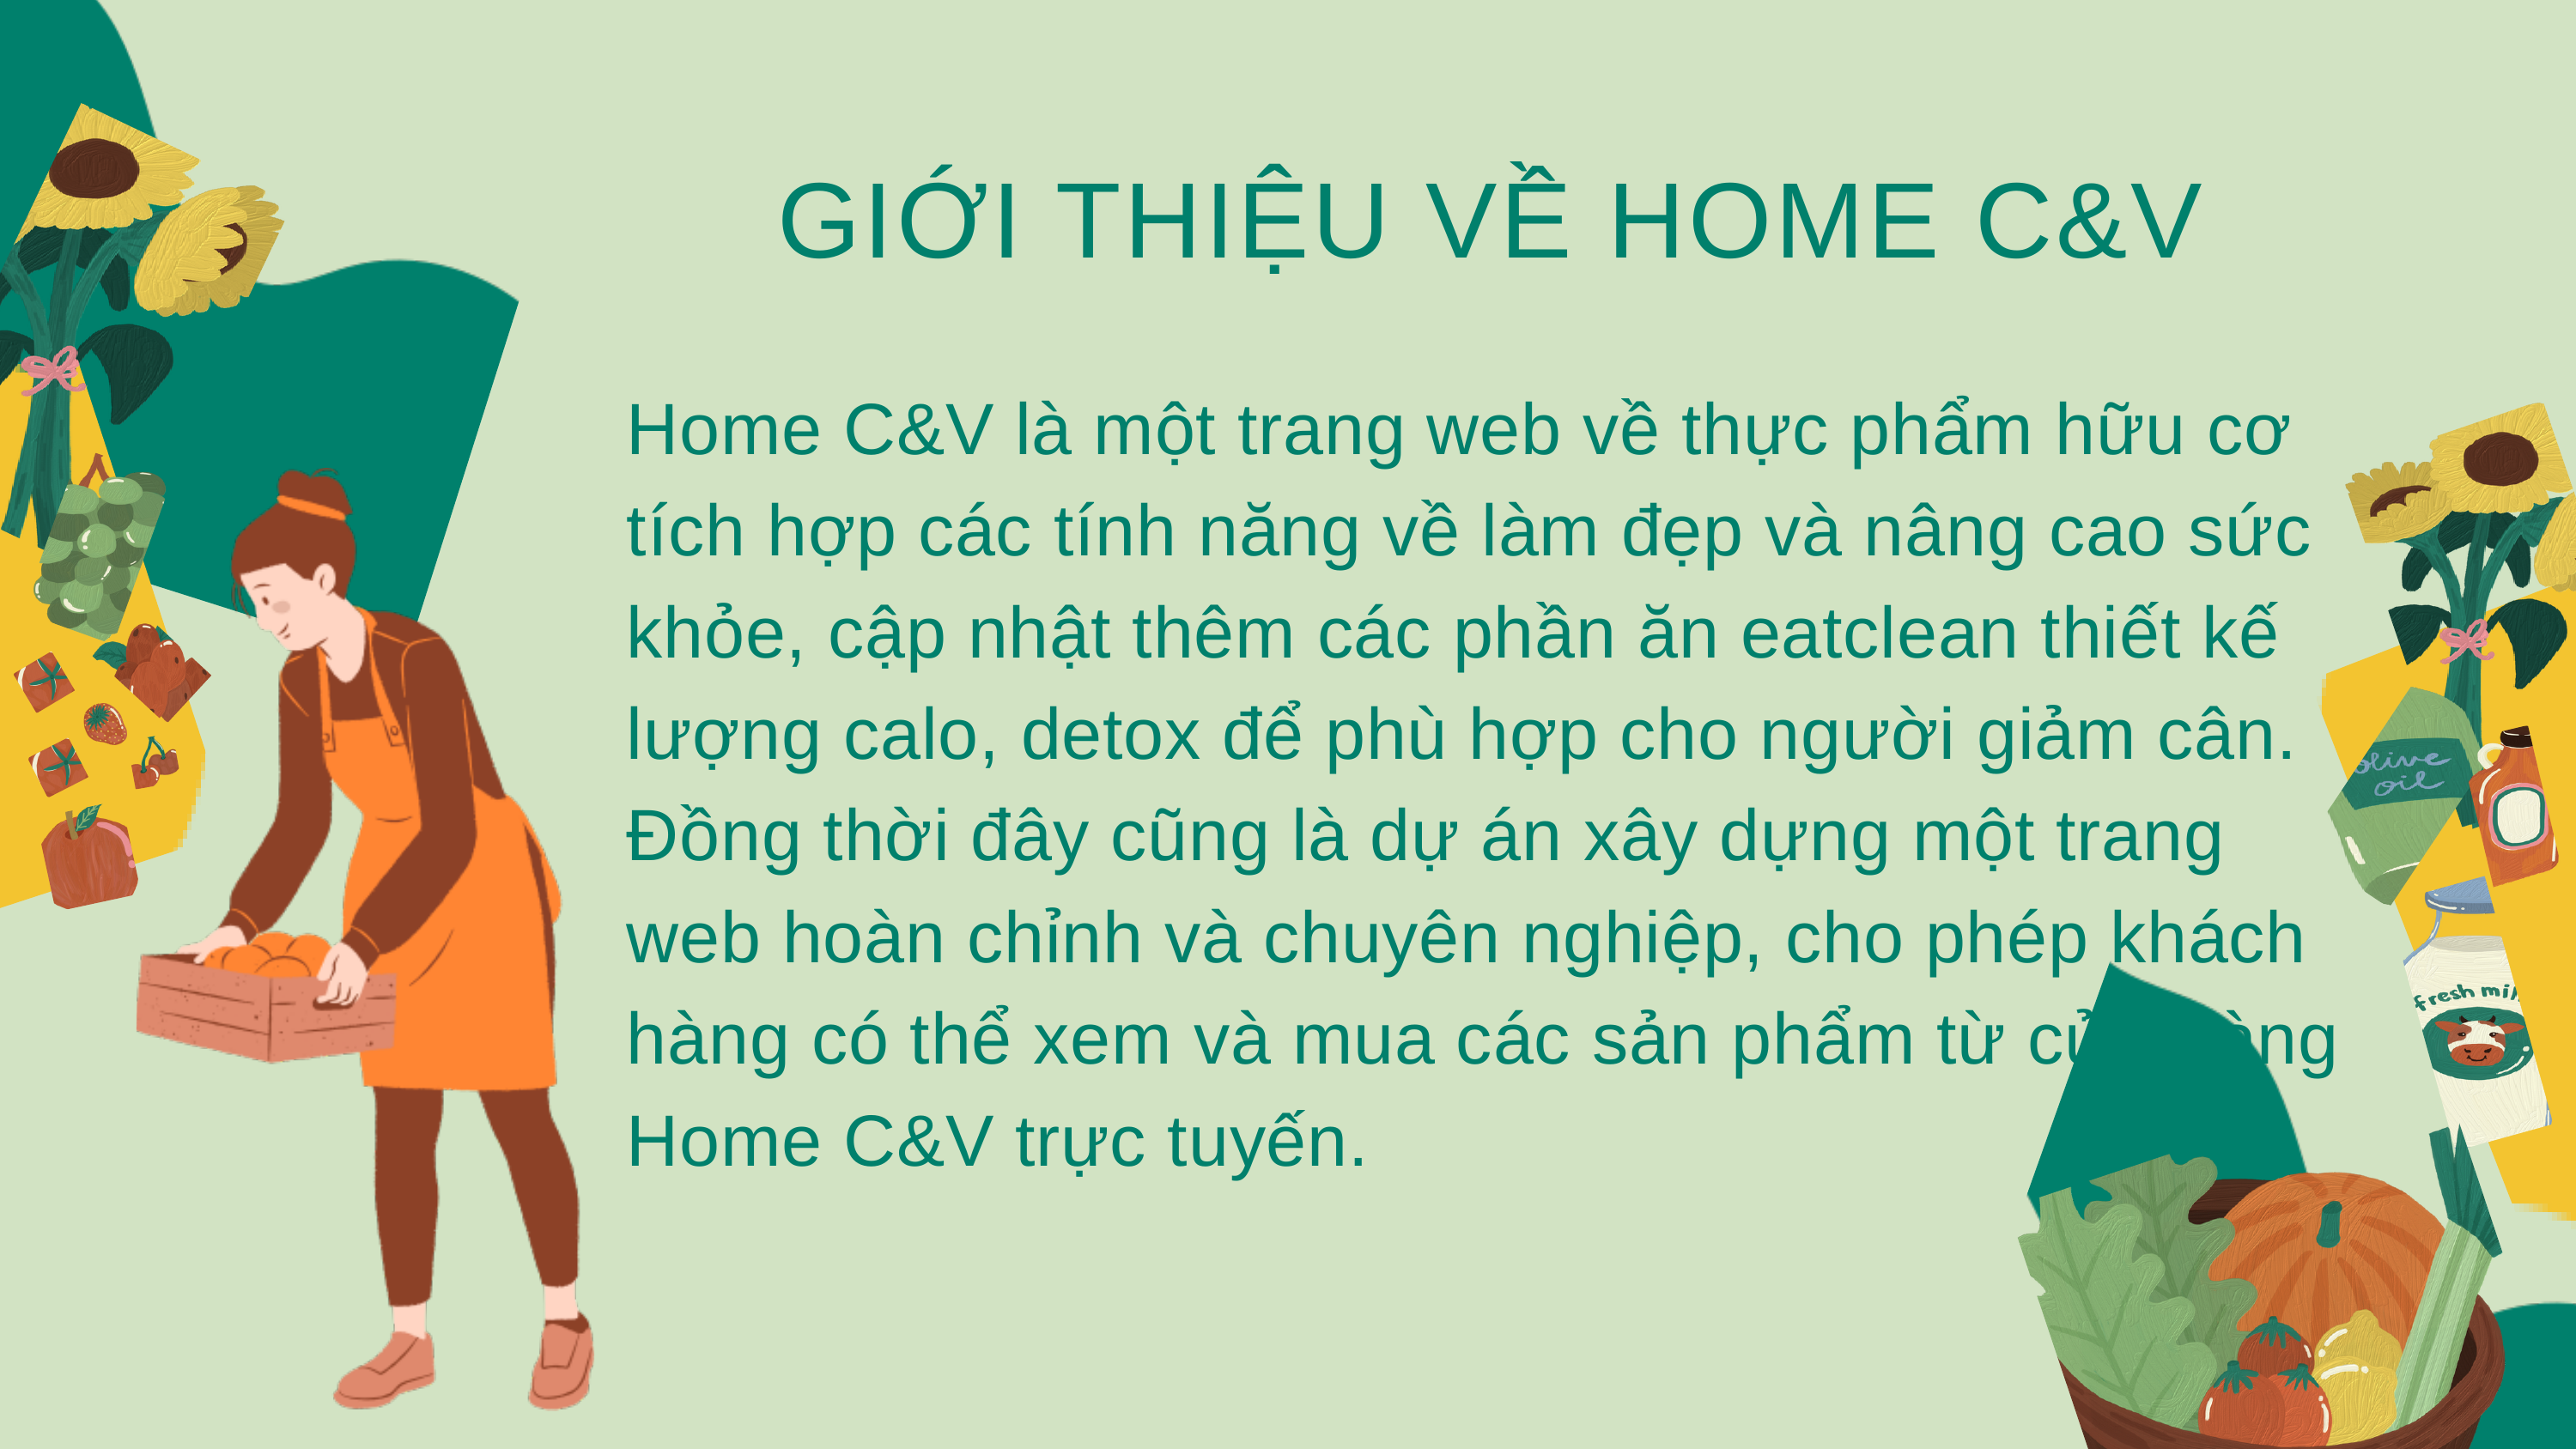

GIỚI THIỆU VỀ HOME C&V

Home C&V là một trang web về thực phẩm hữu cơ tích hợp các tính năng về làm đẹp và nâng cao sức khỏe, cập nhật thêm các phần ăn eatclean thiết kế lượng calo, detox để phù hợp cho người giảm cân. Đồng thời đây cũng là dự án xây dựng một trang web hoàn chỉnh và chuyên nghiệp, cho phép khách hàng có thể xem và mua các sản phẩm từ cửa hàng Home C&V trực tuyến.